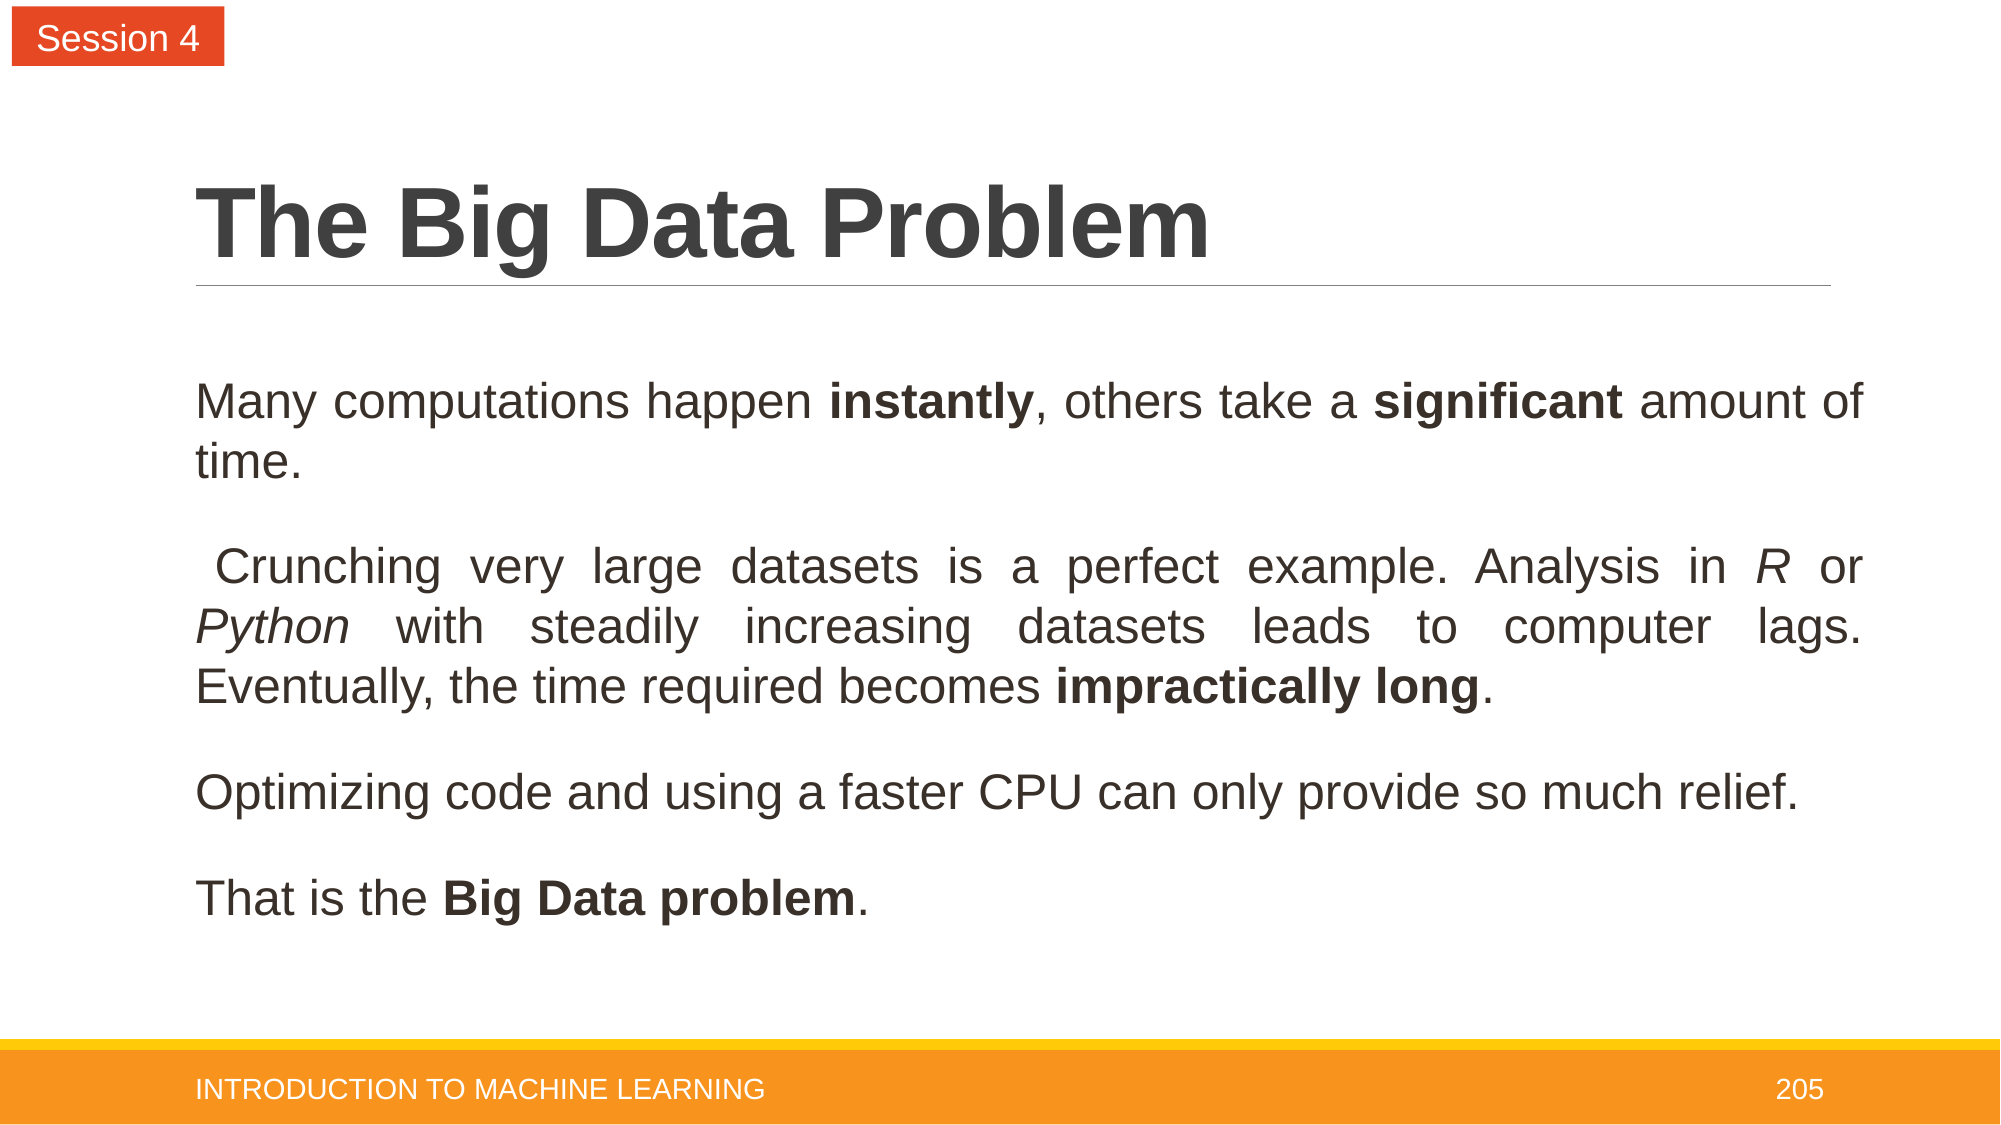

Session 4
# The Big Data Problem
Many computations happen instantly, others take a significant amount of time.
 Crunching very large datasets is a perfect example. Analysis in R or Python with steadily increasing datasets leads to computer lags. Eventually, the time required becomes impractically long.
Optimizing code and using a faster CPU can only provide so much relief.
That is the Big Data problem.
INTRODUCTION TO MACHINE LEARNING
205